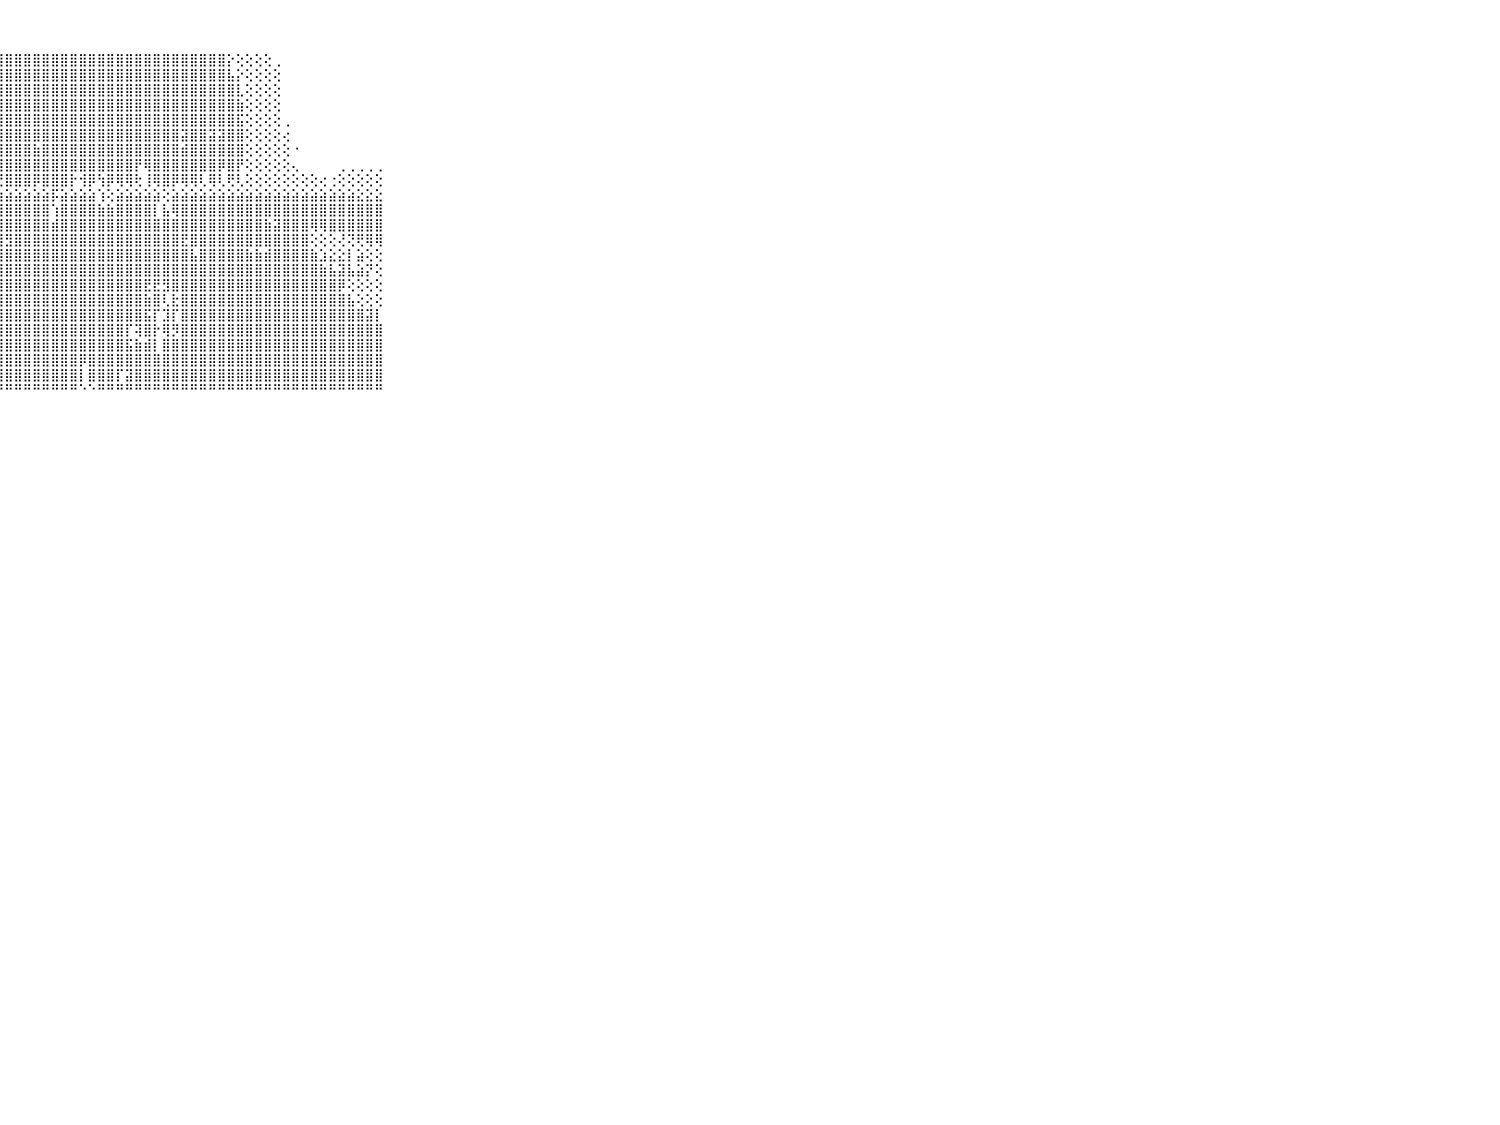

⠀⠀⠀⠀⠀⠀⠀⠀⠀⠀⠀⠀⠀⠀⠀⠀⠀⠀⠀⠀⠀⠀⢔⢕⢕⢕⣱⣿⣿⣿⣿⣿⣿⣿⣿⣿⣿⣿⣿⣿⣿⣿⣿⣿⣿⣿⣿⣿⣿⣿⣿⣿⡕⢕⢕⢕⢕⢀⠀⠀⠀⠀⠀⠀⠀⠀⠀⠀⠀⠀⠀⠀⠀⠀⠀⠀⠀⠀⠀⠀⠀
⠀⠀⠀⠀⠀⠀⠀⠀⠀⠀⠀⠀⠀⠀⠀⠀⠀⠀⠀⠀⠀⢕⢕⢕⢕⢱⣿⣿⣿⣿⣿⣿⣿⣿⣿⣿⣿⣿⣿⣿⣿⣿⣿⣿⣿⣿⣿⣿⣿⣿⣿⣿⣧⡕⢕⢕⢕⢕⠀⠀⠀⠀⠀⠀⠀⠀⠀⠀⠀⠀⠀⠀⠀⠀⠀⠀⠀⠀⠀⠀⠀
⠀⠀⠀⠀⠀⠀⠀⠀⠀⠀⠀⠀⠀⠀⠀⠀⠀⠀⠀⠀⢔⢕⢕⢕⢕⣿⣿⣿⣿⣿⣿⣿⣿⣿⣿⣿⣿⣿⣿⣿⣿⣿⣿⣿⣿⣿⣿⣿⣿⣿⣿⣿⣿⣇⢕⢕⢕⢕⠀⠀⠀⠀⠀⠀⠀⠀⠀⠀⠀⠀⠀⠀⠀⠀⠀⠀⠀⠀⠀⠀⠀
⠀⠀⠀⠀⠀⠀⠀⠀⠀⠀⠀⠀⠀⠀⠀⠀⠀⠀⠀⢄⢕⢕⢕⢕⢕⣿⣿⣿⣿⣿⣿⣿⣿⣿⣿⣿⣿⣿⣿⣿⣿⣿⣿⣿⣿⣿⣿⣿⣿⣿⣿⣿⣿⣷⢕⢕⢕⢕⠀⠀⠀⠀⠀⠀⠀⠀⠀⠀⠀⠀⠀⠀⠀⠀⠀⠀⠀⠀⠀⠀⠀
⠀⠀⠀⠀⠀⠀⠀⠀⠀⠀⠀⠀⠀⠀⠀⠀⠀⢀⢕⢕⢕⢕⢕⢕⢕⣿⣿⣿⣿⣿⣿⣿⣿⣿⣿⣿⣿⣿⣿⣿⣿⣿⣿⣿⣿⣿⣿⣿⣿⣿⣿⣿⣿⣯⢕⢕⢕⢕⢀⠀⠀⠀⠀⠀⠀⠀⠀⠀⠀⠀⠀⠀⠀⠀⠀⠀⠀⠀⠀⠀⠀
⠀⠀⠀⠀⠀⠀⠀⠀⠀⠀⠀⠀⠀⠀⠀⢀⠄⢕⢕⢕⢕⢕⢕⢕⢕⣿⣿⣿⣿⣿⣿⣿⣿⣿⣿⣿⣿⣿⣿⣿⣿⣿⣿⣿⣿⣿⣿⣽⣿⣿⣽⣽⣿⣿⢕⢕⢕⢕⢔⠀⠀⠀⠀⠀⠀⠀⠀⠀⠀⠀⠀⠀⠀⠀⠀⠀⠀⠀⠀⠀⠀
⠀⠀⠀⠀⠀⠀⠀⠀⠀⠀⠀⠀⠀⠀⠀⢕⢕⢕⢕⢕⢕⢕⢕⡕⢕⣿⣿⣿⣿⣿⣿⣷⣿⣿⣿⣿⣿⣿⣿⣿⣿⣿⣿⣿⣿⣿⣿⣾⣿⣿⣿⣿⣿⣿⢕⢕⢕⢕⢕⠐⠀⠀⠀⠀⠀⠀⠀⠀⠀⠀⠀⠀⠀⠀⠀⠀⠀⠀⠀⠀⠀
⠀⠀⠀⠀⠀⠀⠀⠀⠀⠀⠀⠀⠀⠀⢕⢕⢕⢕⢕⢕⢕⢱⢕⡇⢕⢿⣿⢿⣿⣿⣿⣿⣿⣿⣿⣿⣿⣿⣿⣿⣿⣿⡟⢿⣿⣿⣿⣿⣿⣿⣿⡿⣿⡟⢕⢕⢕⢕⢕⢄⠀⠀⠀⠀⢀⢀⢀⢀⢀⠀⠀⠀⠀⠀⠀⠀⠀⠀⠀⠀⠀
⠀⠀⠀⠀⠀⠀⠀⠀⠀⠀⠀⢀⠀⠔⠕⢕⢕⢕⢕⢕⢕⢕⡕⡕⢕⢸⣿⢜⣿⣿⣿⡿⣿⣿⣿⡗⢺⡿⢳⡿⢿⢿⢗⢸⢿⣿⡿⢿⢿⢇⢿⢇⢟⢇⢕⢕⢕⢕⢕⢕⢕⢕⢔⢐⢕⢕⢕⢕⢕⠀⠀⠀⠀⠀⠀⠀⠀⠀⠀⠀⠀
⠀⠀⠀⠀⠀⠀⠀⠀⠀⠀⠀⣕⣀⣀⣔⣕⣕⣕⣕⣕⣕⣼⣽⣧⣵⣵⣵⣵⣵⣵⣵⣵⣵⡯⣵⣵⣵⣵⢱⢕⣵⣵⣵⣵⣵⢕⣵⣵⣵⣵⣵⣵⣵⣵⣵⣵⣵⣵⣵⣵⣵⣵⣵⣵⣵⣵⣕⣕⣕⠀⠀⠀⠀⠀⠀⠀⠀⠀⠀⠀⠀
⠀⠀⠀⠀⠀⠀⠀⠀⠀⠀⠀⢻⣿⣿⣿⣿⣿⣿⣿⣿⣿⣿⣿⣿⣿⣿⣿⣿⣿⣿⣿⣿⣿⢱⣿⣿⣿⣿⣷⣷⣿⣿⣿⣿⡇⣧⢿⣿⣿⣿⣿⣿⣿⣿⣿⣿⣿⣿⣿⣿⣿⣿⣿⣿⣿⣿⣿⣿⣿⠀⠀⠀⠀⠀⠀⠀⠀⠀⠀⠀⠀
⠀⠀⠀⠀⠀⠀⠀⠀⠀⠀⠀⢼⣿⣿⣿⣿⣿⣿⣿⣿⣿⣟⣿⣿⣿⣿⣿⣿⣿⣿⣿⣿⣿⣾⣿⣿⣿⣿⣿⣿⣿⣿⣿⣿⣿⣿⣿⣿⣿⣿⣿⣿⣿⣿⣿⣿⣷⣽⣿⣿⣿⢿⢿⣿⣿⣿⣿⣿⣿⠀⠀⠀⠀⠀⠀⠀⠀⠀⠀⠀⠀
⠀⠀⠀⠀⠀⠀⠀⠀⠀⠀⠀⣿⣷⣵⣵⣿⣿⣿⣿⣿⣿⣿⣿⡿⣿⣿⣿⣿⣻⣿⣿⣿⣿⣿⣿⣿⣿⣿⣿⣿⣿⣿⣿⣿⣿⣿⣿⣟⣿⣿⣿⣿⣿⣿⣿⣿⣿⣿⣿⣿⣿⢕⢕⢕⢜⢝⢟⢿⢿⠀⠀⠀⠀⠀⠀⠀⠀⠀⠀⠀⠀
⠀⠀⠀⠀⠀⠀⠀⠀⠀⠀⠀⣿⣿⣿⣿⣿⣿⣿⣿⣿⣿⣿⣷⣧⣿⣿⣿⣿⣿⣿⣿⣿⣿⣿⣿⣿⣿⣿⣿⣿⣿⣿⣿⣿⣿⣿⣿⣿⣧⣿⣿⣿⣿⣿⣷⣷⣾⣿⣿⣿⣿⣷⣱⣕⣕⡇⣵⢕⢕⠀⠀⠀⠀⠀⠀⠀⠀⠀⠀⠀⠀
⠀⠀⠀⠀⠀⠀⠀⠀⠀⠀⠀⣿⣿⣿⣿⣿⣿⣿⣻⣿⣿⣿⣿⣿⣿⣿⣿⣿⣿⣿⣿⣿⣿⣿⣿⣿⣿⣿⣿⣿⣿⣿⣿⣿⣿⣿⣿⣿⣿⣿⣿⣿⣿⣿⣿⣿⣿⣿⣿⣿⣿⣿⣷⣧⣽⣧⣵⡝⢕⠀⠀⠀⠀⠀⠀⠀⠀⠀⠀⠀⠀
⠀⠀⠀⠀⠀⠀⠀⠀⠀⠀⠀⣿⣿⣿⣿⣷⣷⣷⣷⣹⣿⣿⣯⣵⣼⣿⣿⣿⣿⣿⣿⣿⣿⣿⣿⣿⣿⣿⣿⣿⣿⣿⣿⣟⣟⣻⣿⣿⣿⣿⣿⣿⣿⣿⣿⣿⣿⣿⣿⣿⣿⣿⣿⣿⡿⢕⢕⢕⢕⠀⠀⠀⠀⠀⠀⠀⠀⠀⠀⠀⠀
⠀⠀⠀⠀⠀⠀⠀⠀⠀⠀⠀⣿⣿⣿⣿⣿⣿⣿⣿⣿⣿⣿⢟⣝⣿⣿⣿⣿⣿⣿⣿⣿⣿⣿⣿⣿⣿⣿⣿⣿⣿⣿⣿⣷⣿⢇⣗⣿⣿⣿⣿⣿⣿⣿⣿⣿⣿⣿⣿⣿⣿⣿⣿⣿⣿⣧⢕⢕⢕⠀⠀⠀⠀⠀⠀⠀⠀⠀⠀⠀⠀
⠀⠀⠀⠀⠀⠀⠀⠀⠀⠀⠀⣿⣿⣿⣿⣿⣿⣽⣽⣿⣿⣿⣿⣿⣿⣿⣿⣿⣿⣿⣿⣿⣿⣿⣿⣿⣿⣿⣿⣿⣿⣿⣿⣯⡏⣹⡏⣿⣿⣿⣿⣿⣿⣿⣿⣿⣿⣿⣿⣿⣿⣿⣿⣿⣿⣿⣿⣽⡇⠀⠀⠀⠀⠀⠀⠀⠀⠀⠀⠀⠀
⠀⠀⠀⠀⠀⠀⠀⠀⠀⠀⠀⢿⣿⣿⣿⢝⢻⣿⡯⢿⣽⣿⣿⣿⣿⣿⣿⣿⣿⣿⣿⣿⣿⣿⣿⣿⣿⣿⣿⣿⣿⡏⢽⣿⡗⢿⡻⣿⣿⣿⣿⣿⣿⣿⣿⣿⣿⣿⣿⣿⣿⣿⣿⣿⣿⣿⣿⣿⣿⠀⠀⠀⠀⠀⠀⠀⠀⠀⠀⠀⠀
⠀⠀⠀⠀⠀⠀⠀⠀⠀⠀⠀⢱⡕⣎⣵⣵⣷⣿⣿⣿⣿⣿⣿⣿⣿⣿⣿⣿⣿⣿⣿⣿⣿⣿⣿⣿⣿⣿⣿⣿⣿⣯⣷⣾⡇⣿⣿⣿⣿⣿⣿⣿⣿⣿⣿⣿⣿⣿⣿⣿⣿⣿⣿⣿⣿⣿⣿⣿⣿⠀⠀⠀⠀⠀⠀⠀⠀⠀⠀⠀⠀
⠀⠀⠀⠀⠀⠀⠀⠀⠀⠀⠀⢜⢝⢹⣿⣿⣿⣿⣿⣿⣿⣿⣿⣿⣿⣿⣿⣿⣿⣿⣿⣿⣿⣿⣿⣿⡿⣿⣿⣿⣿⣿⣿⣿⣿⣿⣿⣿⣿⣿⣿⣿⣿⣿⣿⣿⣿⣿⣿⣿⣿⣿⣿⣿⣿⣿⣿⣿⣿⠀⠀⠀⠀⠀⠀⠀⠀⠀⠀⠀⠀
⠀⠀⠀⠀⠀⠀⠀⠀⠀⠀⠀⢕⣵⣾⣿⣿⣿⣿⣿⣿⣿⣿⣿⣿⣿⣿⣿⣿⣿⣿⣿⣿⣿⣿⣿⣿⡇⣿⣿⣿⡏⣽⣿⣿⣿⣿⣿⣿⣿⣿⣿⣿⣿⣿⣿⣿⣿⣿⣿⣿⣿⣿⣿⣿⣿⣿⣿⣿⣿⠀⠀⠀⠀⠀⠀⠀⠀⠀⠀⠀⠀
⠀⠀⠀⠀⠀⠀⠀⠀⠀⠀⠀⠛⠛⠛⠛⠛⠛⠛⠛⠛⠛⠛⠛⠛⠛⠛⠛⠛⠛⠛⠛⠛⠛⠛⠛⠛⠑⠑⠛⠛⠛⠛⠛⠛⠛⠛⠛⠛⠛⠛⠛⠛⠛⠛⠛⠛⠛⠛⠛⠛⠛⠛⠛⠛⠛⠛⠛⠛⠛⠀⠀⠀⠀⠀⠀⠀⠀⠀⠀⠀⠀